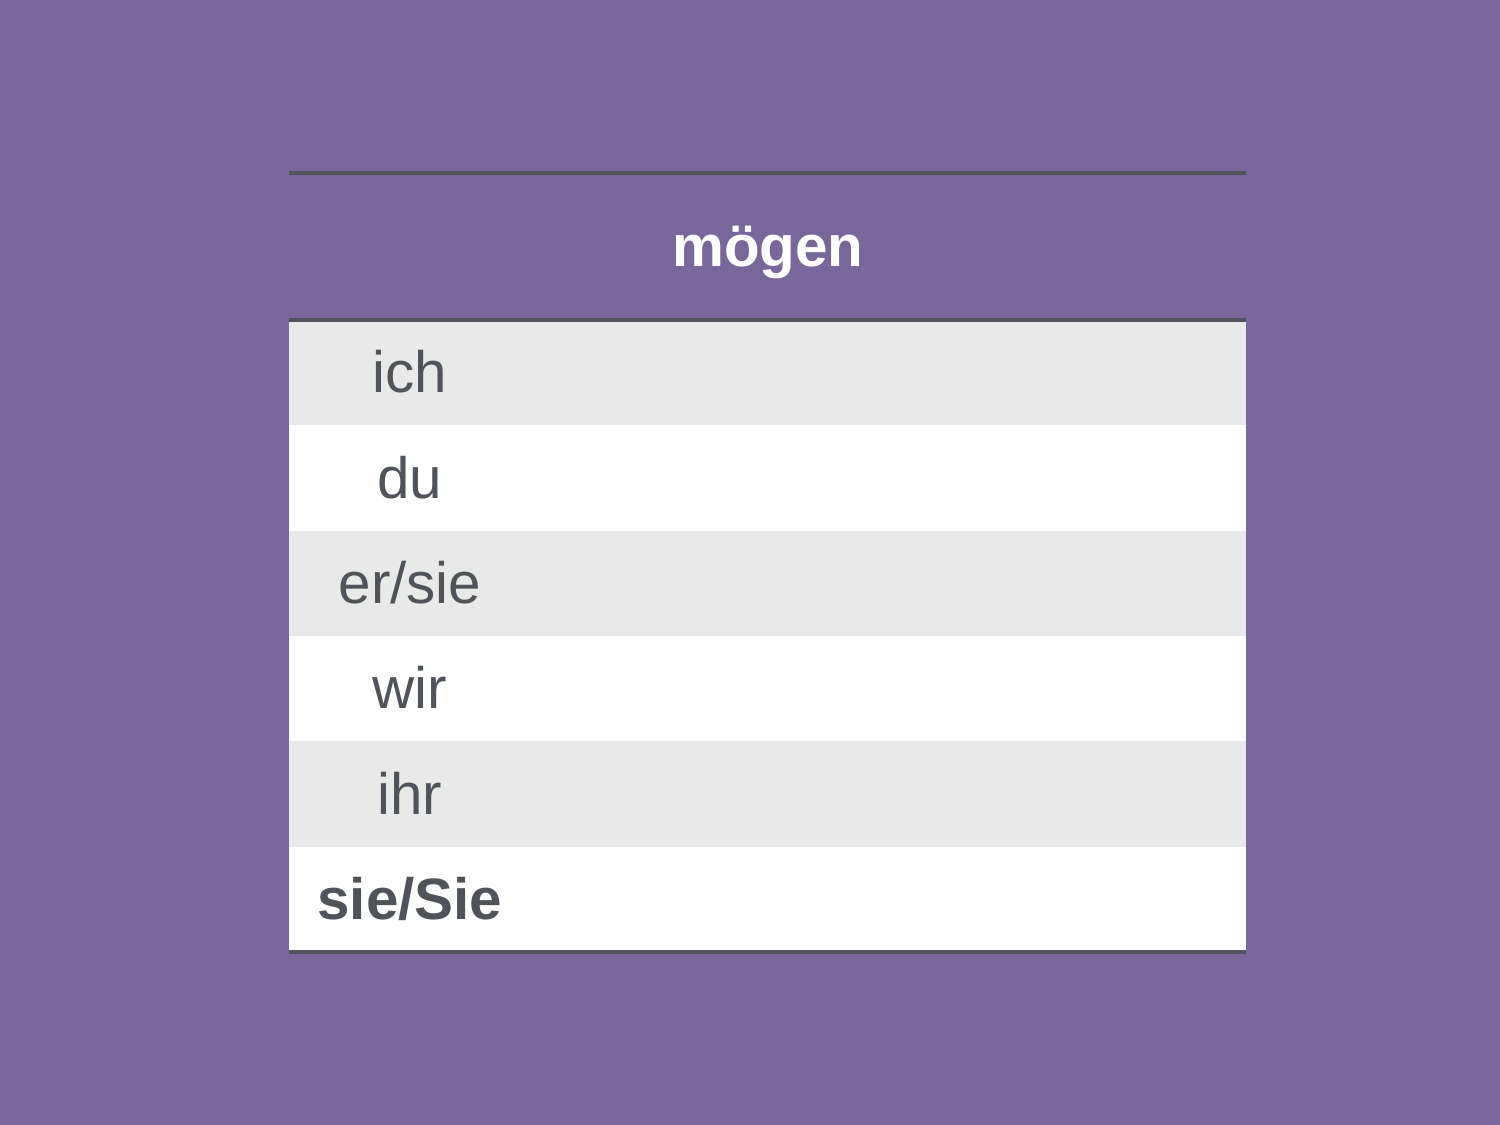

| mögen |  |
| --- | --- |
| ich |  |
| du |  |
| er/sie |  |
| wir |  |
| ihr |  |
| sie/Sie |  |
5